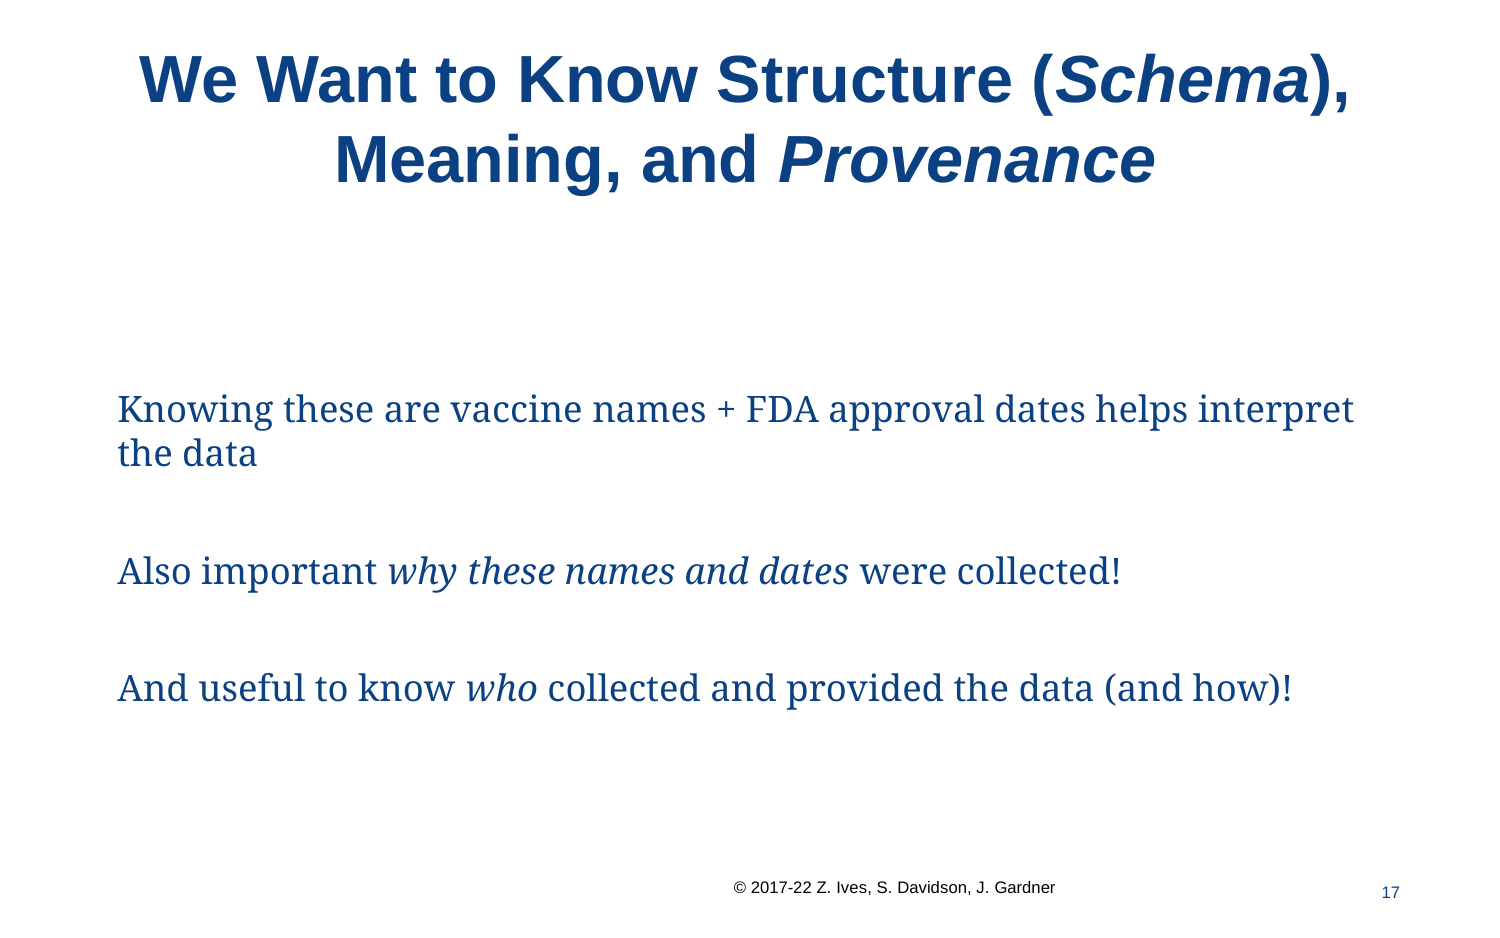

# We Want to Know Structure (Schema), Meaning, and Provenance
Knowing these are vaccine names + FDA approval dates helps interpret the data

Also important why these names and dates were collected!

And useful to know who collected and provided the data (and how)!
17